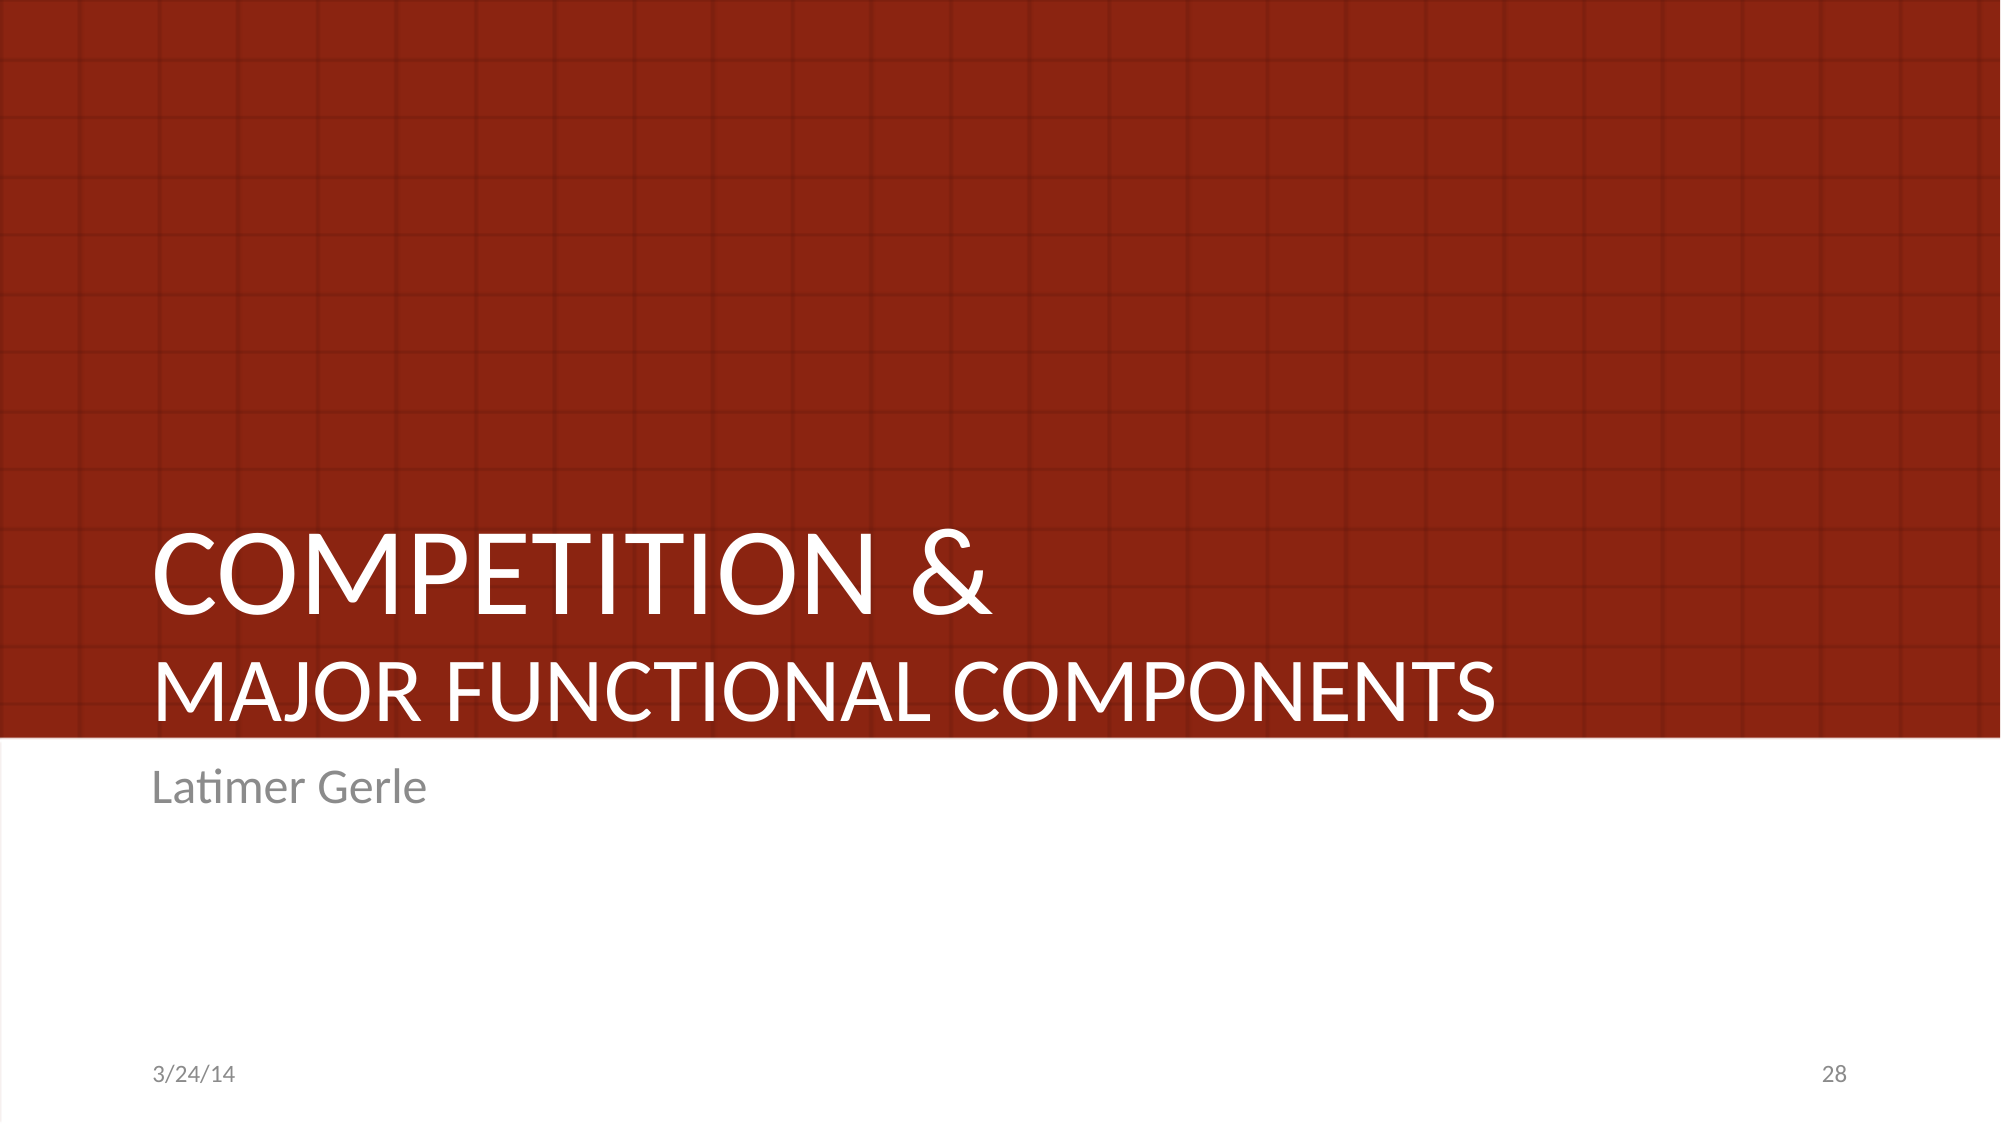

# COMPETITION & MAJOR FUNCTIONAL COMPONENTS
Latimer Gerle
3/24/14
28